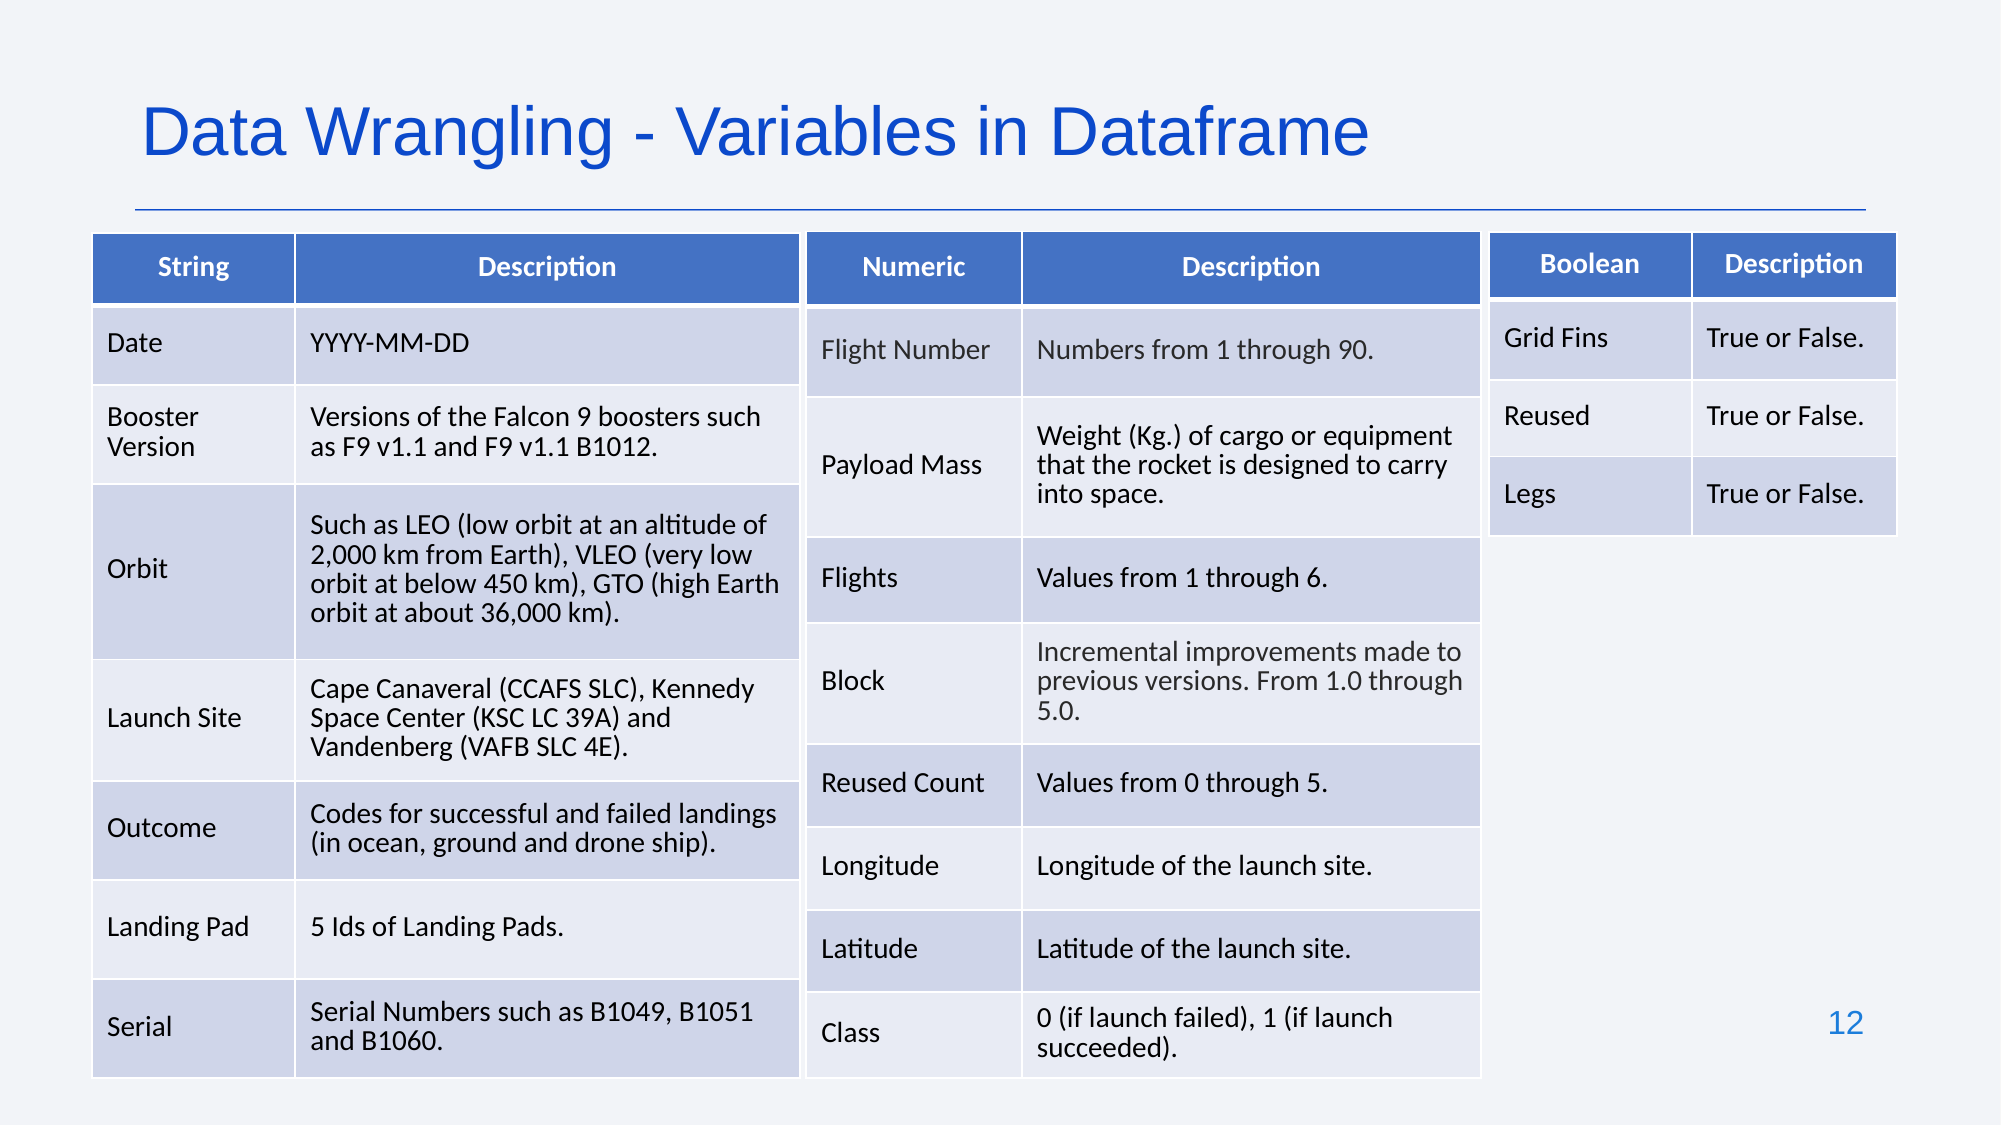

Data Wrangling - Variables in Dataframe
| Numeric | Description |
| --- | --- |
| Flight Number | Numbers from 1 through 90. |
| Payload Mass | Weight (Kg.) of cargo or equipment that the rocket is designed to carry into space. |
| Flights | Values from 1 through 6. |
| Block | Incremental improvements made to previous versions. From 1.0 through 5.0. |
| Reused Count | Values from 0 through 5. |
| Longitude | Longitude of the launch site. |
| Latitude | Latitude of the launch site. |
| Class | 0 (if launch failed), 1 (if launch succeeded). |
| Boolean | Description |
| --- | --- |
| Grid Fins | True or False. |
| Reused | True or False. |
| Legs | True or False. |
| String | Description |
| --- | --- |
| Date | YYYY-MM-DD |
| Booster Version | Versions of the Falcon 9 boosters such as F9 v1.1 and F9 v1.1 B1012. |
| Orbit | Such as LEO (low orbit at an altitude of 2,000 km from Earth), VLEO (very low orbit at below 450 km), GTO (high Earth orbit at about 36,000 km). |
| Launch Site | Cape Canaveral (CCAFS SLC), Kennedy Space Center (KSC LC 39A) and Vandenberg (VAFB SLC 4E). |
| Outcome | Codes for successful and failed landings (in ocean, ground and drone ship). |
| Landing Pad | 5 Ids of Landing Pads. |
| Serial | Serial Numbers such as B1049, B1051 and B1060. |
12